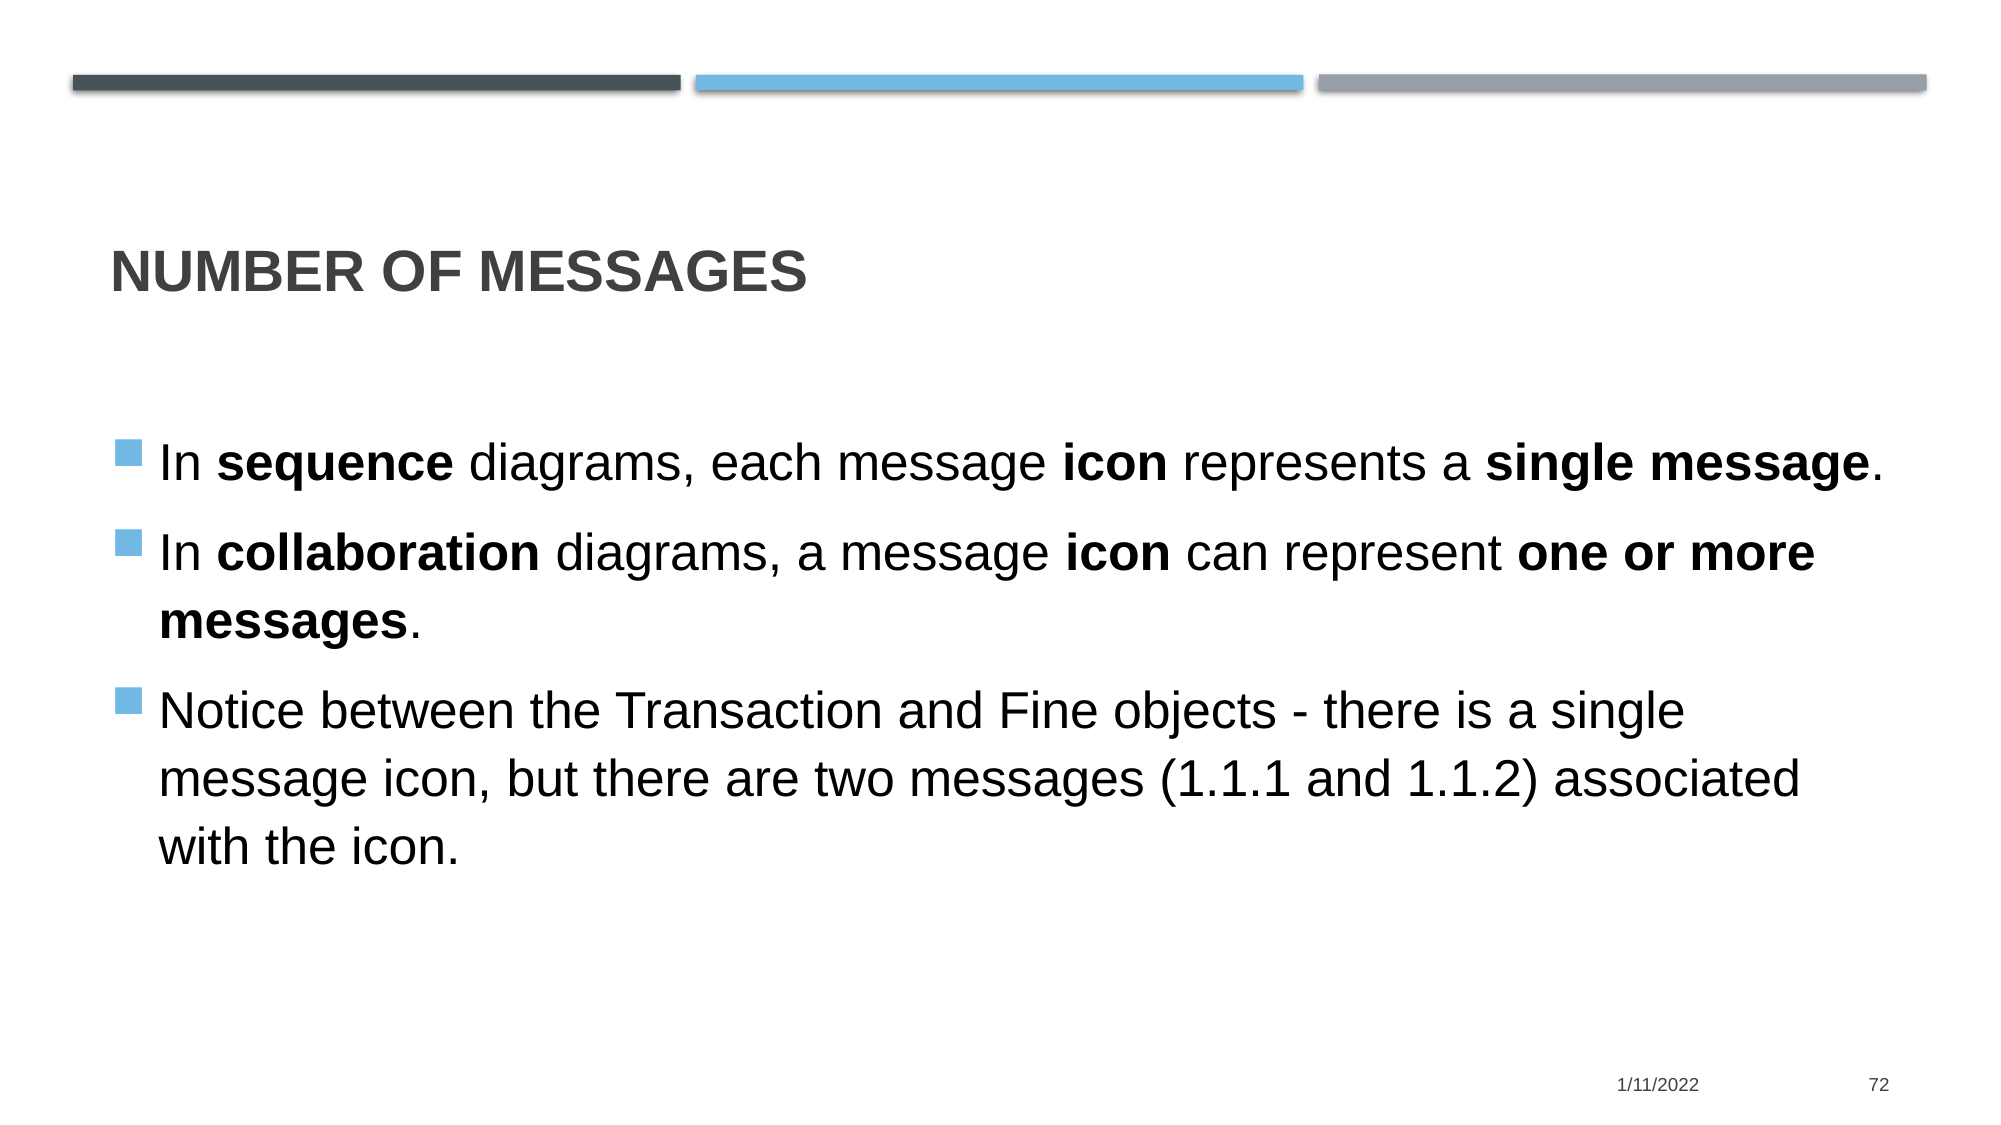

# Number of Messages
In sequence diagrams, each message icon represents a single message.
In collaboration diagrams, a message icon can represent one or more messages.
Notice between the Transaction and Fine objects - there is a single message icon, but there are two messages (1.1.1 and 1.1.2) associated with the icon.
1/11/2022
72